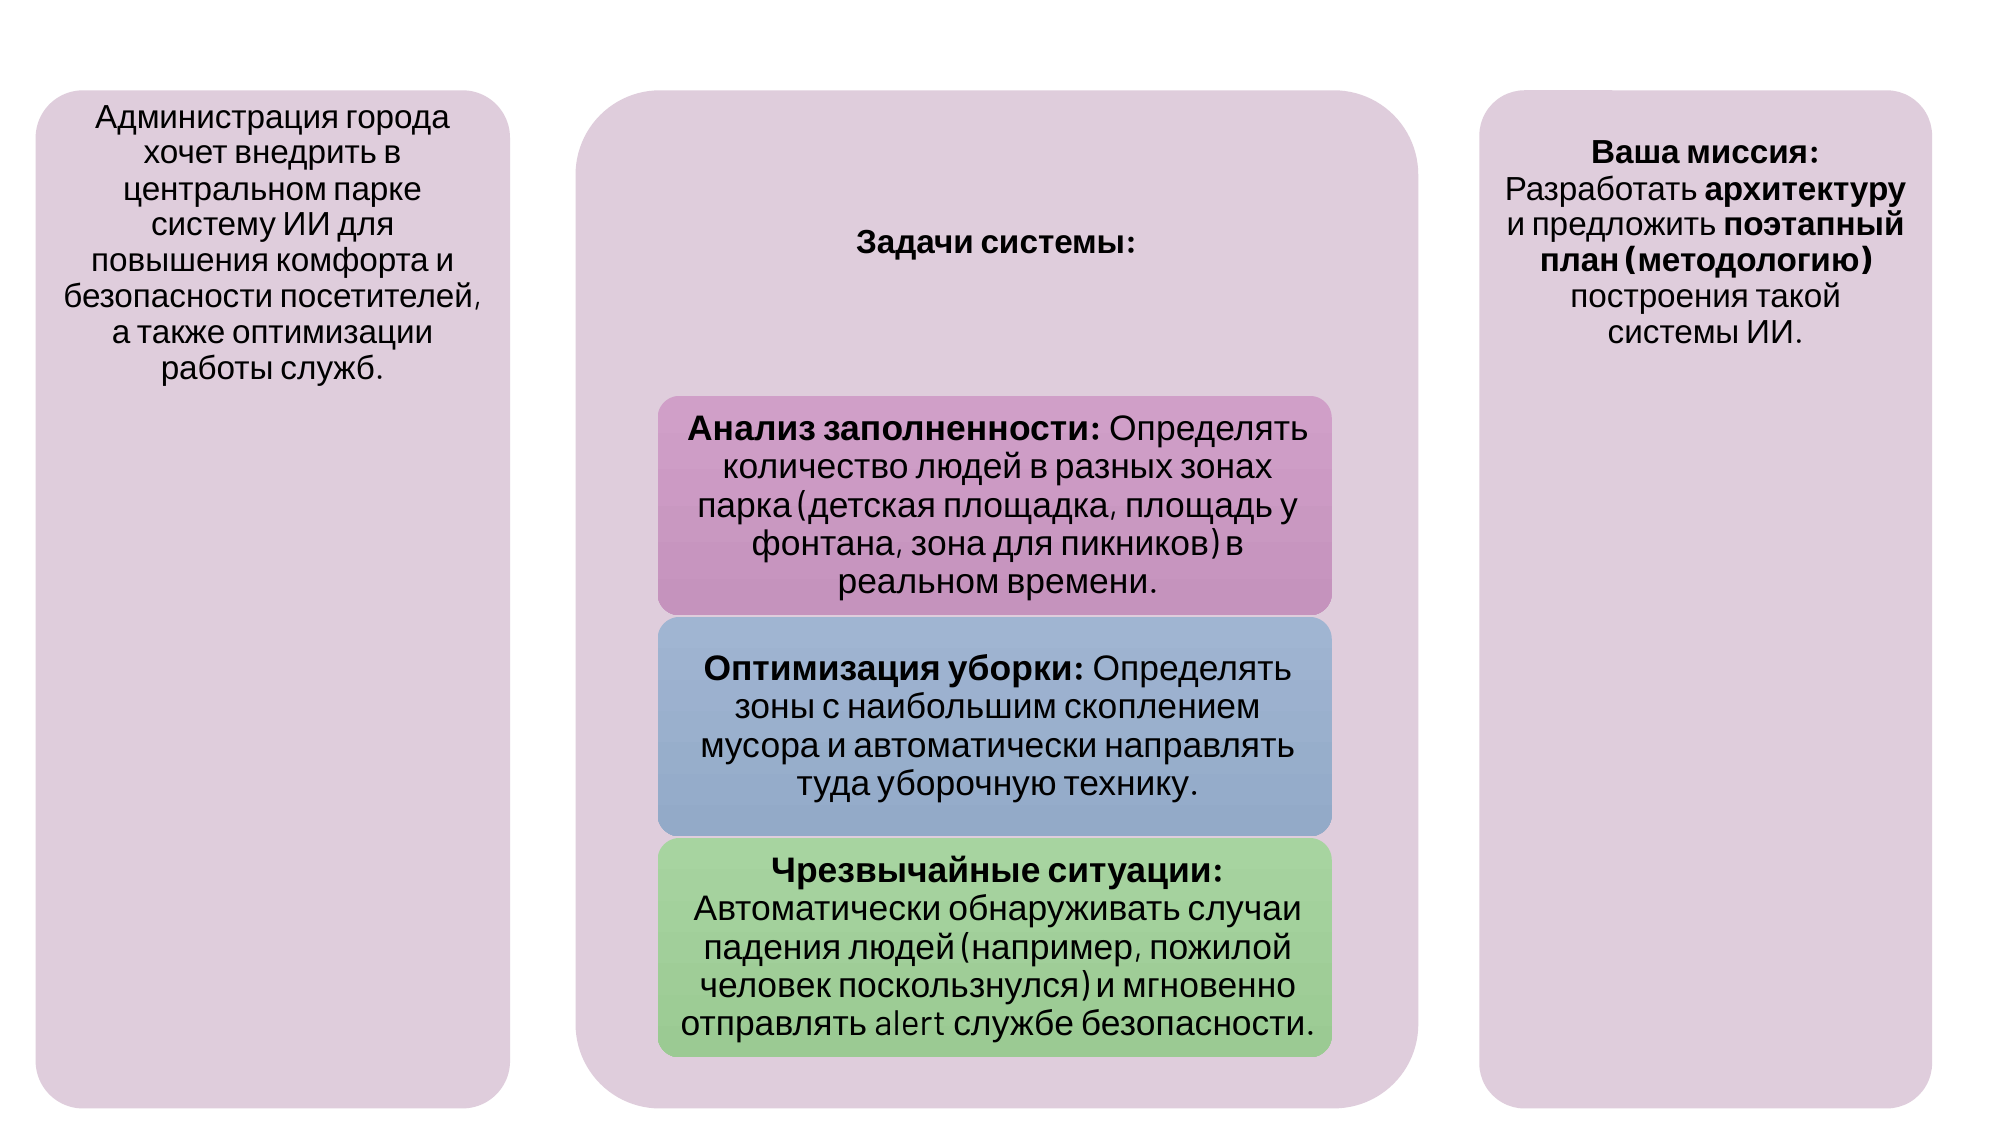

Администрация города хочет внедрить в центральном парке систему ИИ для повышения комфорта и безопасности посетителей, а также оптимизации работы служб.
Задачи системы:
Анализ заполненности: Определять количество людей в разных зонах парка (детская площадка, площадь у фонтана, зона для пикников) в реальном времени.
Оптимизация уборки: Определять зоны с наибольшим скоплением мусора и автоматически направлять туда уборочную технику.
Чрезвычайные ситуации: Автоматически обнаруживать случаи падения людей (например, пожилой человек поскользнулся) и мгновенно отправлять alert службе безопасности.
Ваша миссия: Разработать архитектуру и предложить поэтапный план (методологию) построения такой системы ИИ.